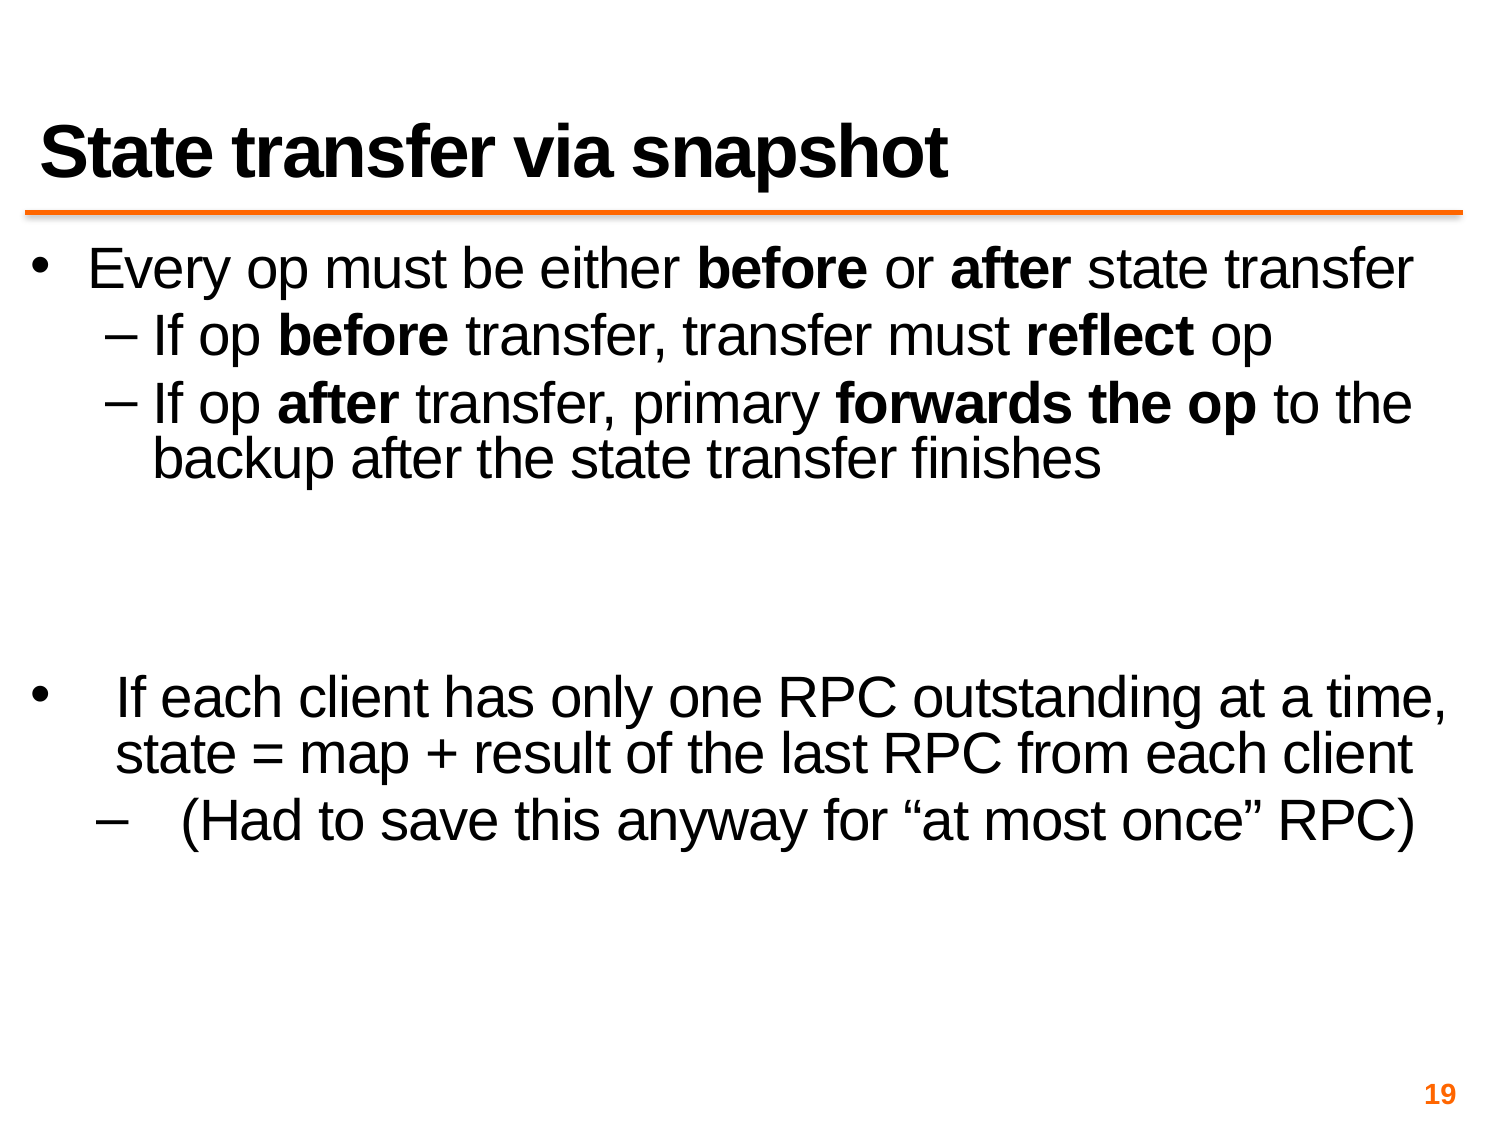

# State transfer via snapshot
Every op must be either before or after state transfer
If op before transfer, transfer must reflect op
If op after transfer, primary forwards the op to the backup after the state transfer finishes

If each client has only one RPC outstanding at a time, state = map + result of the last RPC from each client
(Had to save this anyway for “at most once” RPC)
19